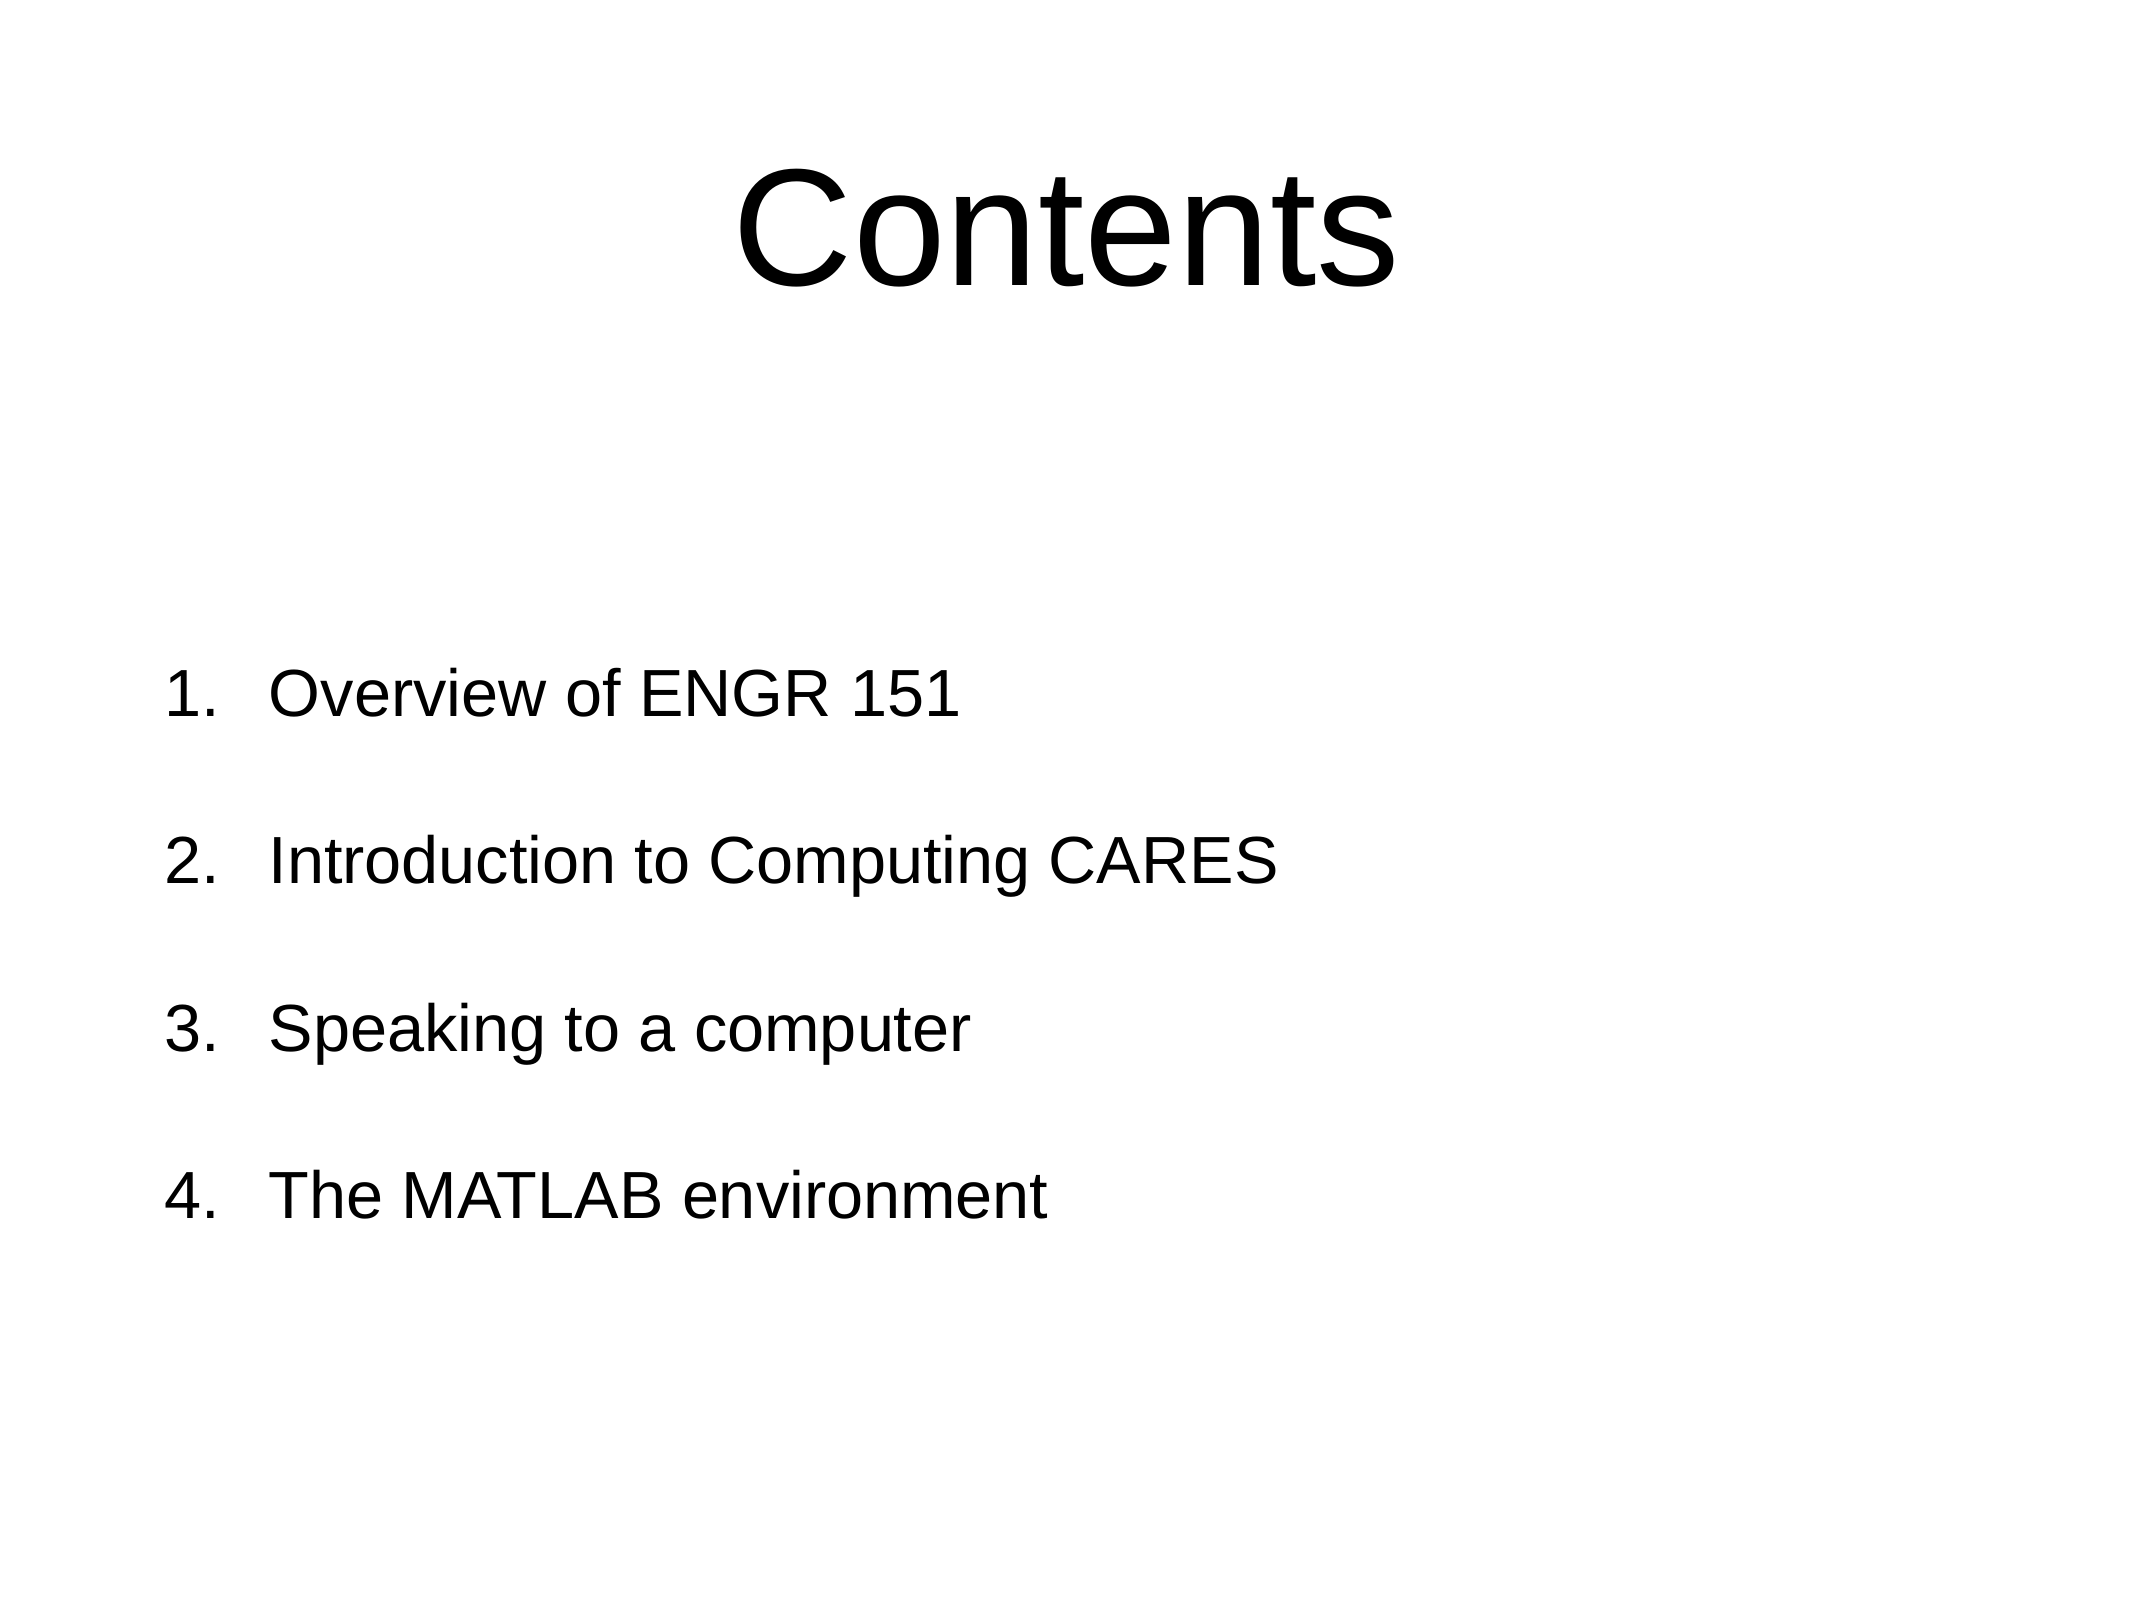

# Contents
Overview of ENGR 151
Introduction to Computing CARES
Speaking to a computer
The MATLAB environment